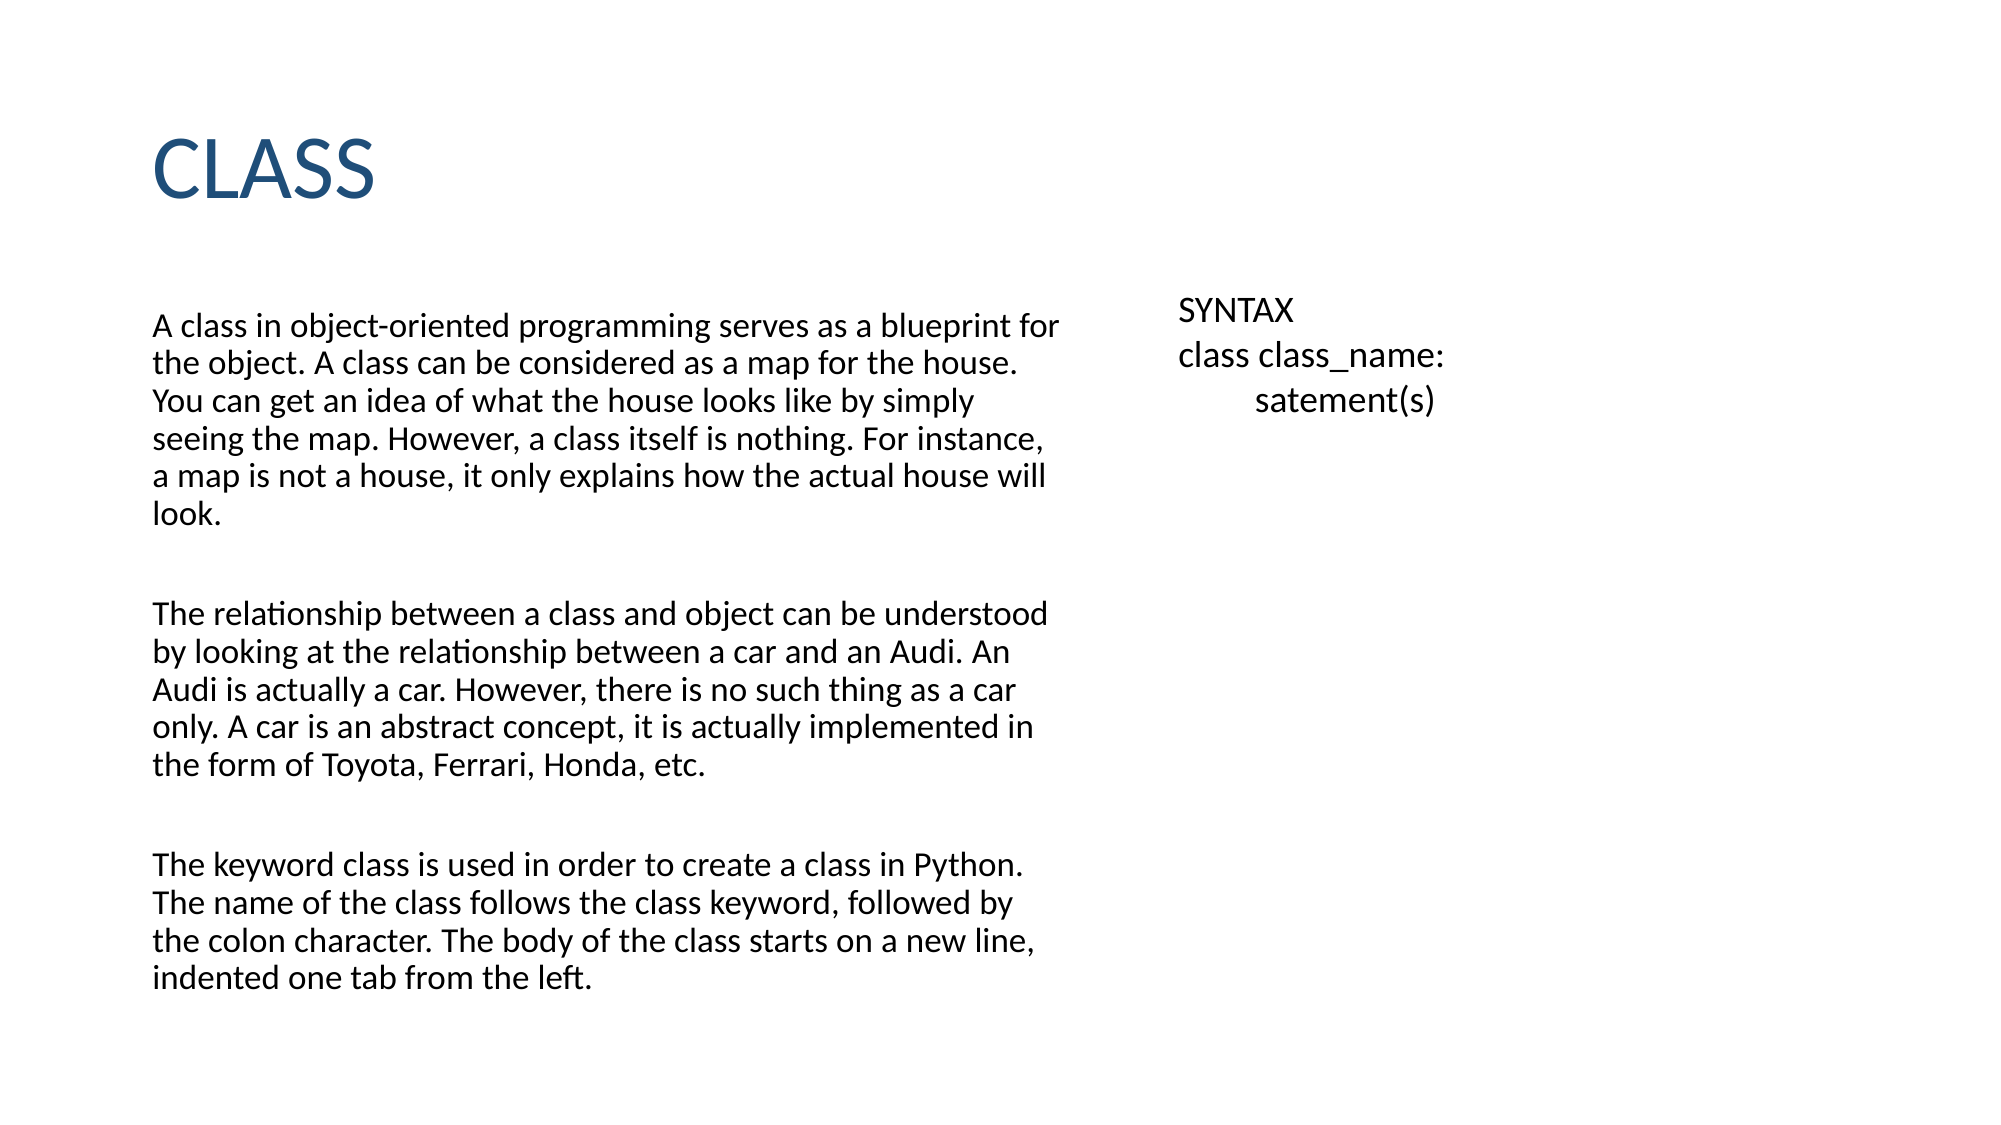

# CLASS
SYNTAX
class class_name:
         satement(s)

A class in object-oriented programming serves as a blueprint for the object. A class can be considered as a map for the house. You can get an idea of what the house looks like by simply seeing the map. However, a class itself is nothing. For instance, a map is not a house, it only explains how the actual house will look.

The relationship between a class and object can be understood by looking at the relationship between a car and an Audi. An Audi is actually a car. However, there is no such thing as a car only. A car is an abstract concept, it is actually implemented in the form of Toyota, Ferrari, Honda, etc.

The keyword class is used in order to create a class in Python. The name of the class follows the class keyword, followed by the colon character. The body of the class starts on a new line, indented one tab from the left.